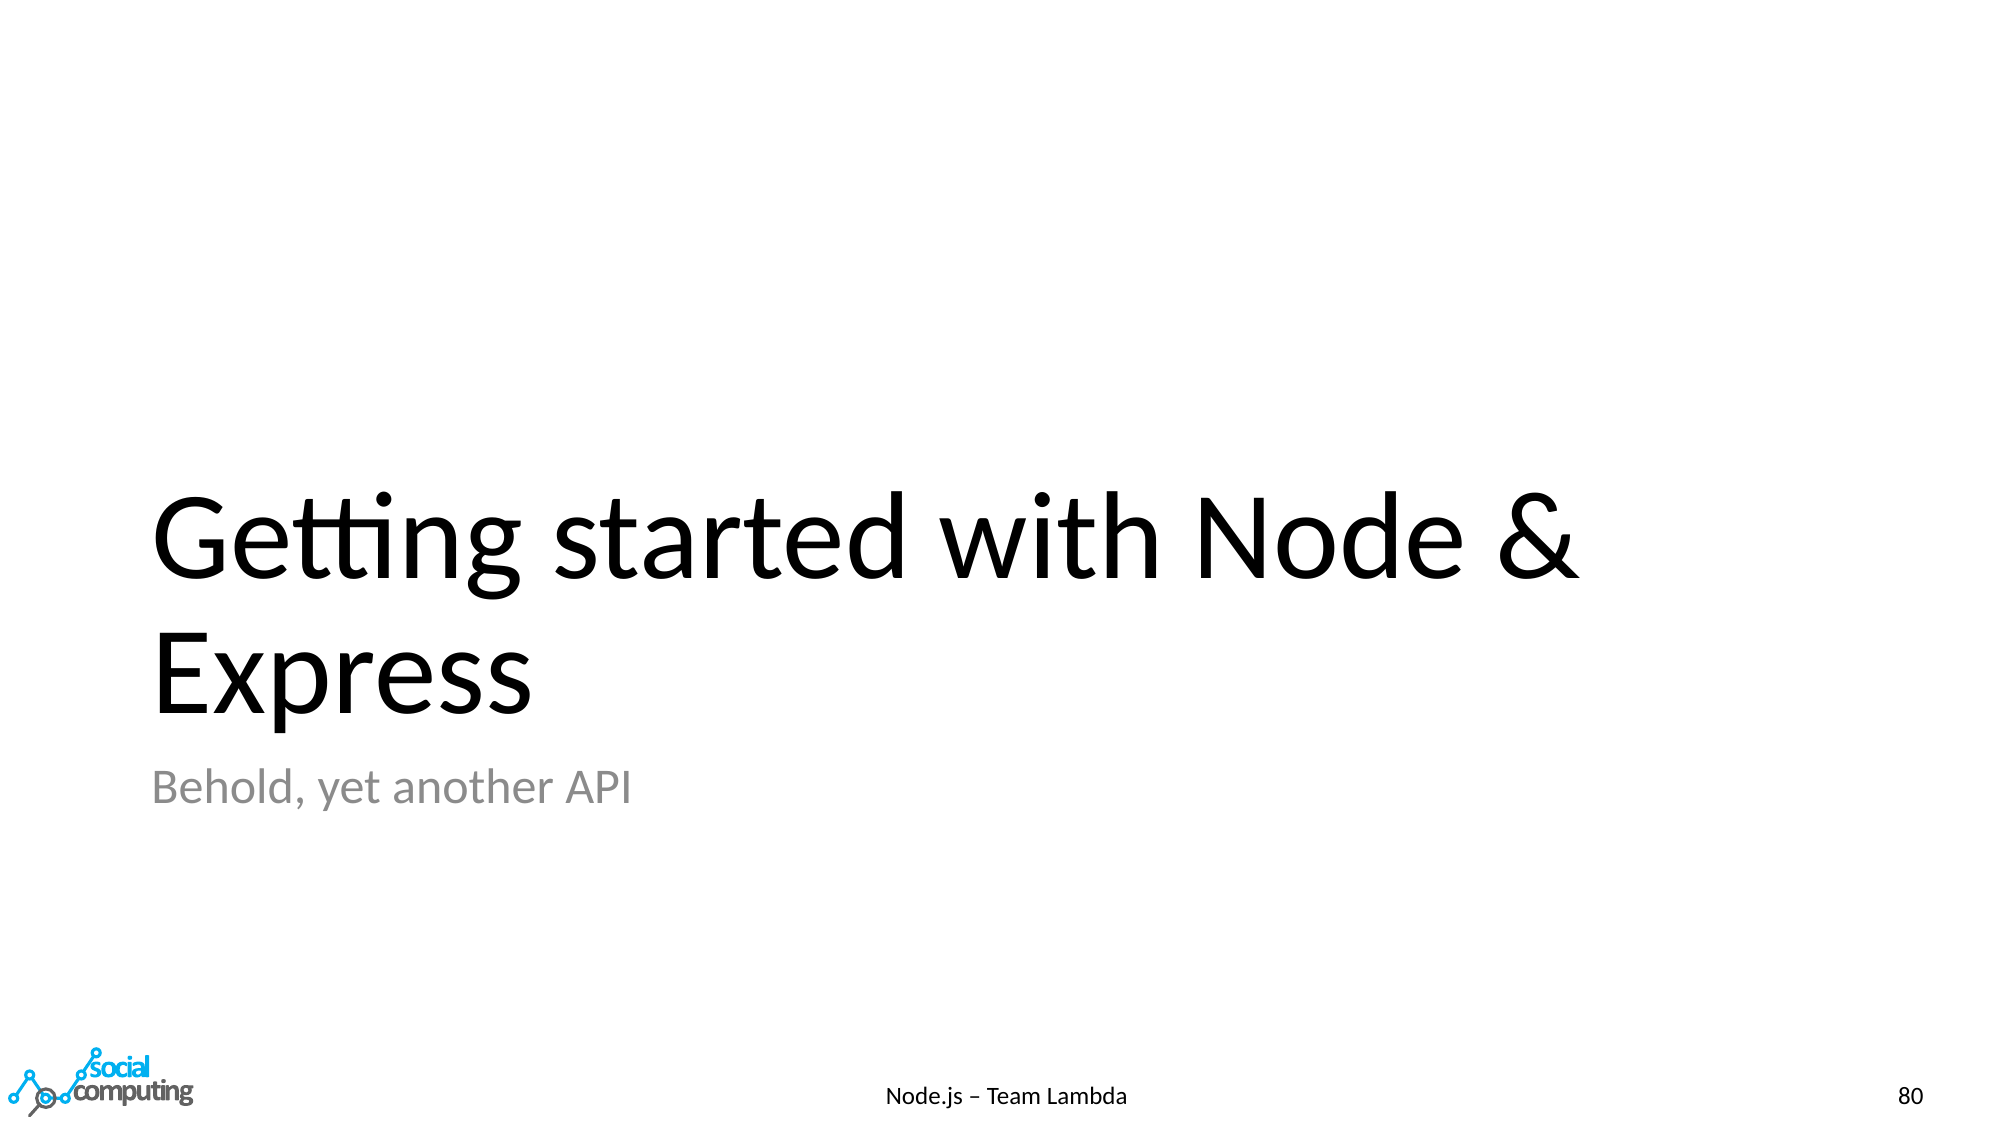

# Getting started with Node & Express
Behold, yet another API
Node.js – Team Lambda
80